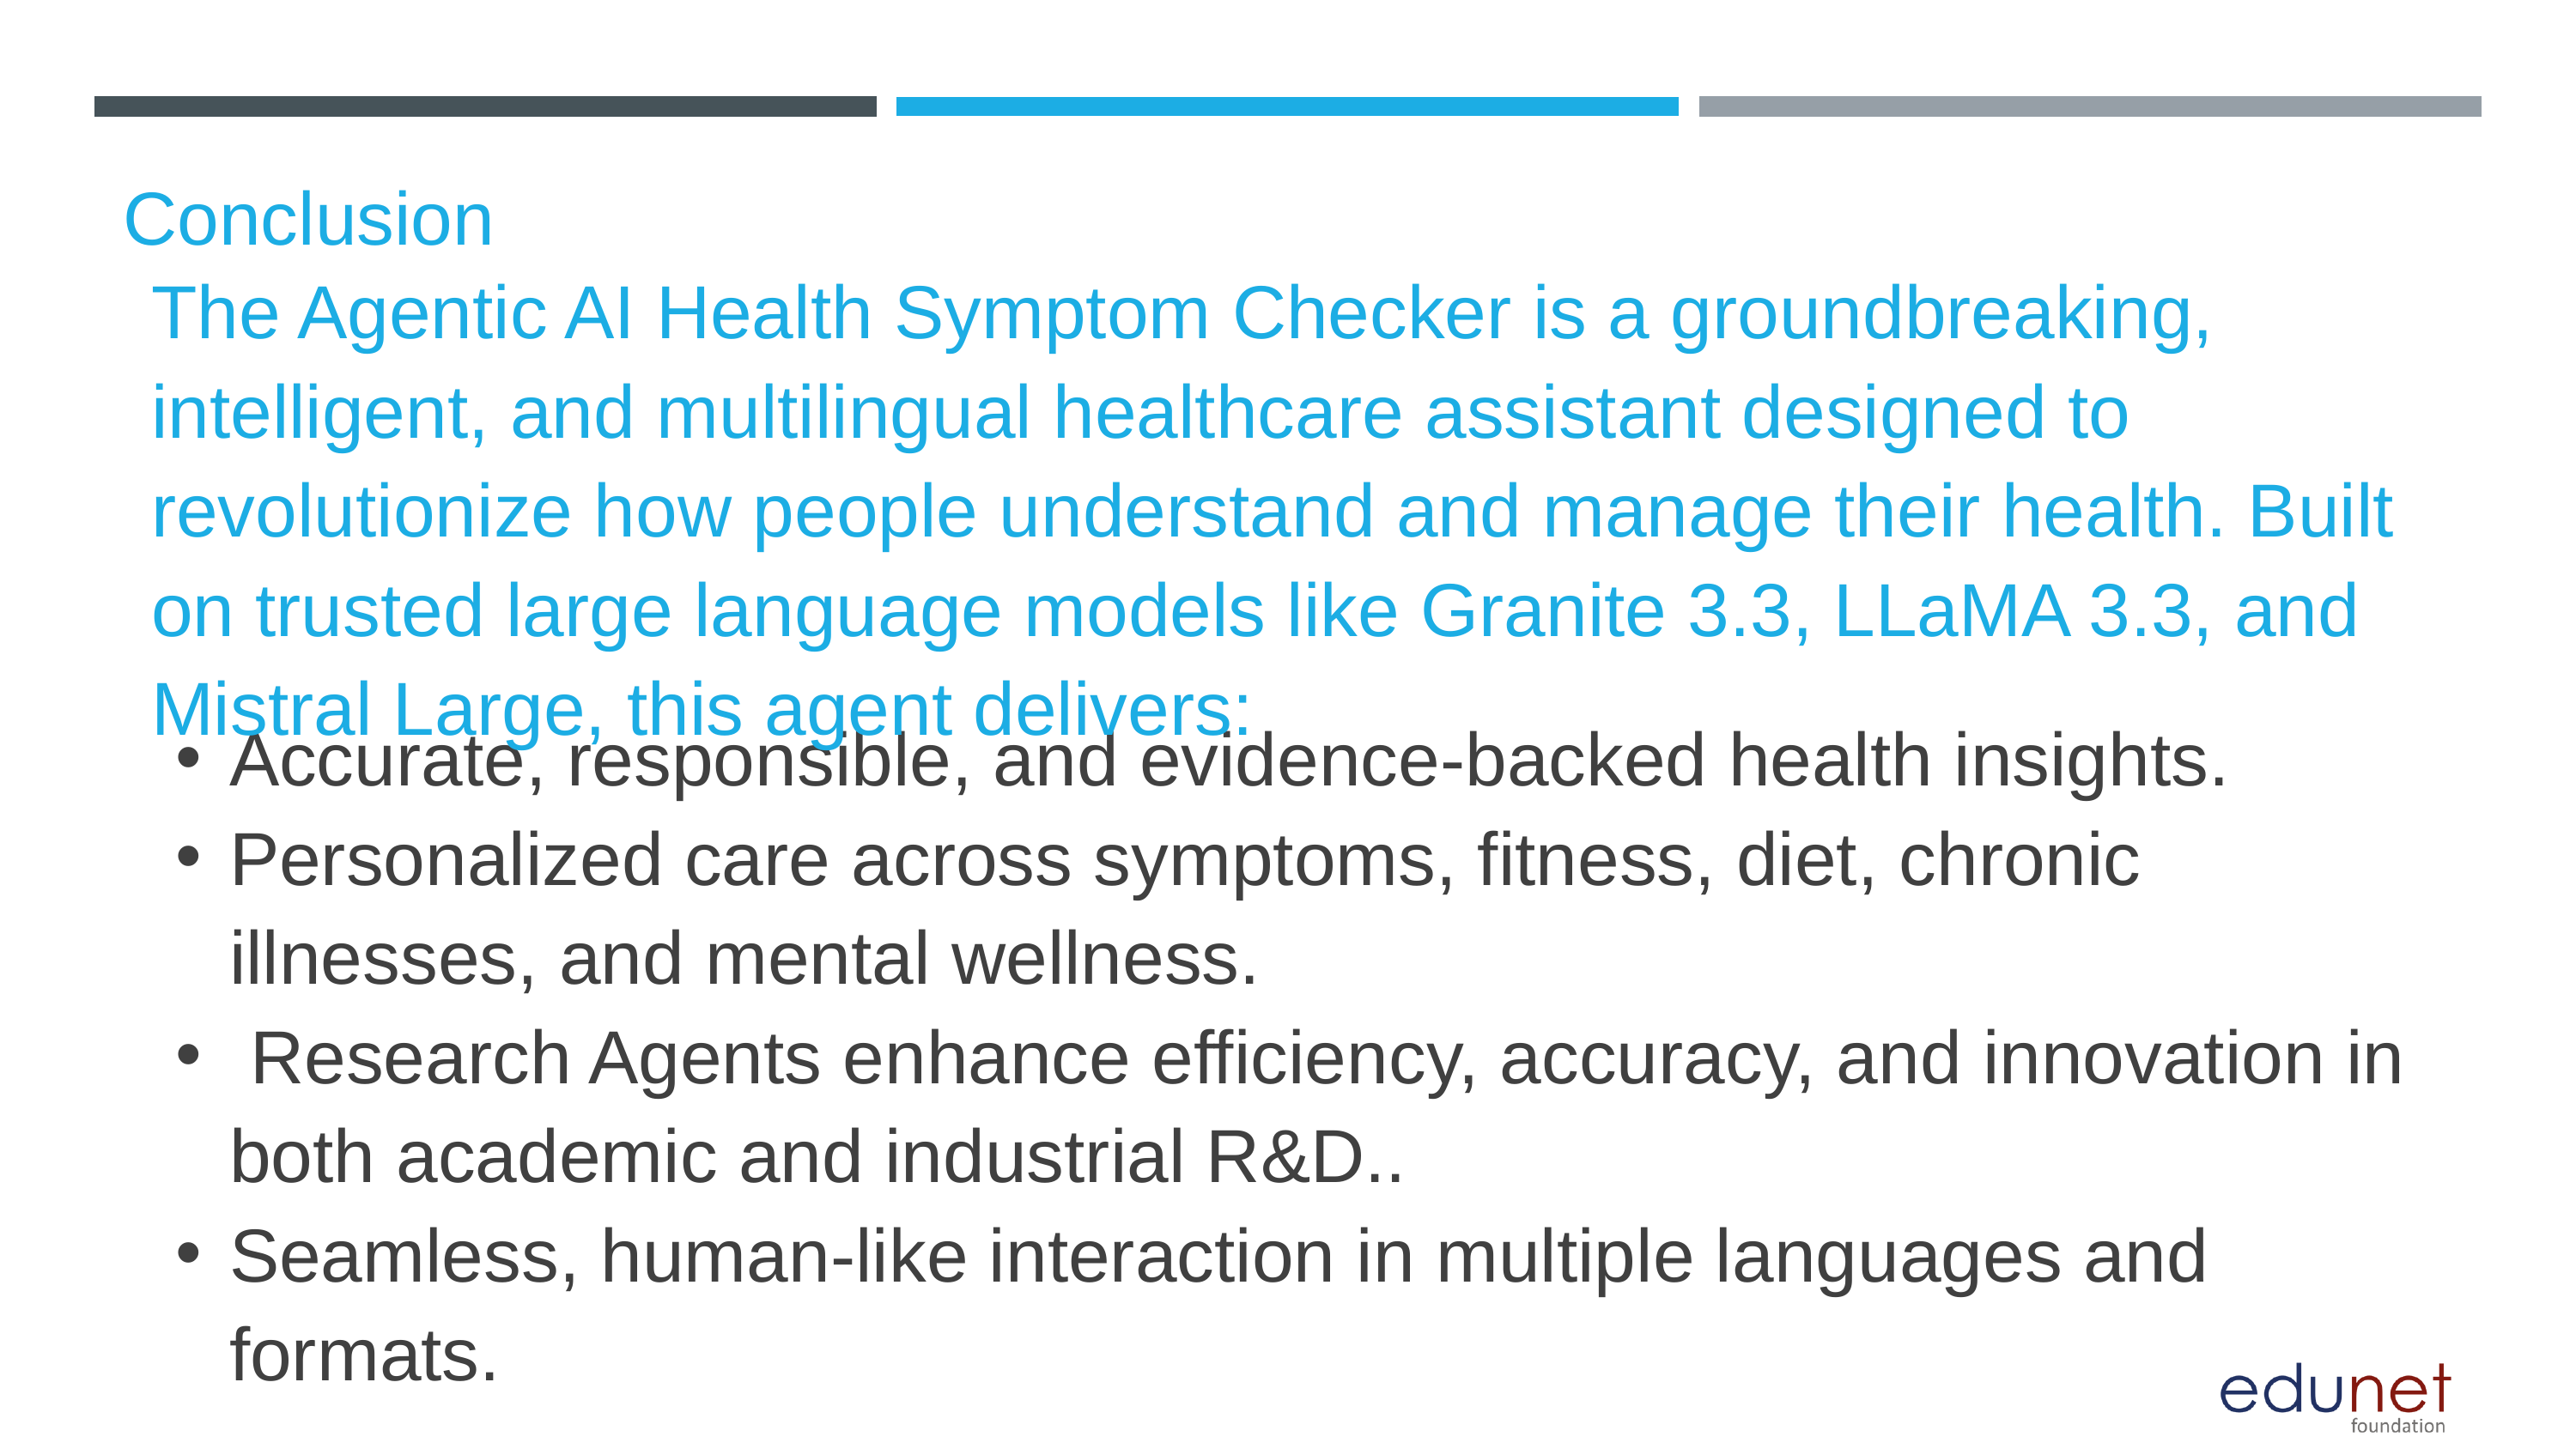

Conclusion

The Agentic AI Health Symptom Checker is a groundbreaking, intelligent, and multilingual healthcare assistant designed to revolutionize how people understand and manage their health. Built on trusted large language models like Granite 3.3, LLaMA 3.3, and Mistral Large, this agent delivers:

Accurate, responsible, and evidence-backed health insights.
Personalized care across symptoms, fitness, diet, chronic illnesses, and mental wellness.
 Research Agents enhance efficiency, accuracy, and innovation in both academic and industrial R&D..
Seamless, human-like interaction in multiple languages and formats.